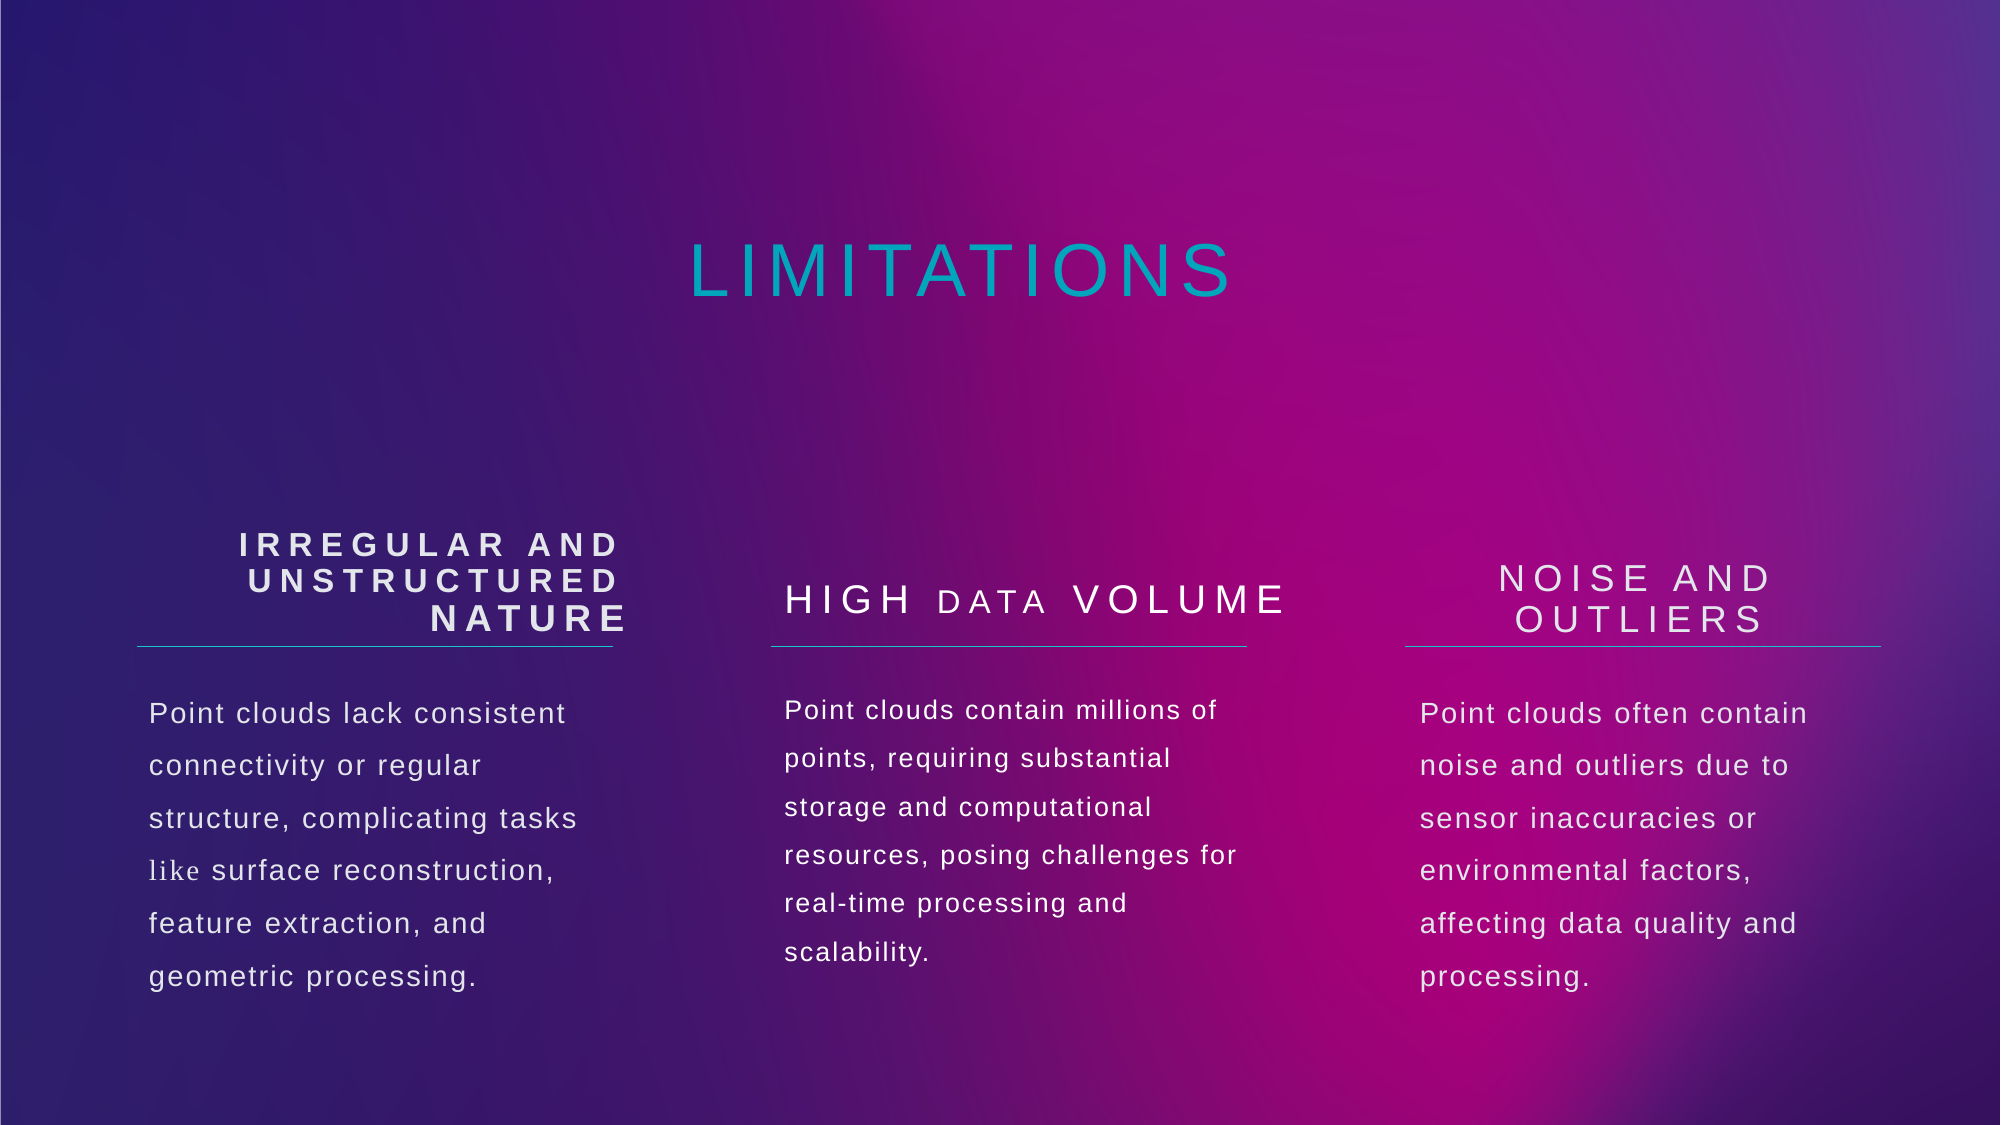

# Limitations
Irregular and Unstructured Nature
Noise and Outliers
High Data Volume

Point clouds contain millions of points, requiring substantial storage and computational resources, posing challenges for real-time processing and scalability.

Point clouds lack consistent connectivity or regular structure, complicating tasks like surface reconstruction, feature extraction, and geometric processing.
Point clouds often contain noise and outliers due to sensor inaccuracies or environmental factors, affecting data quality and processing.